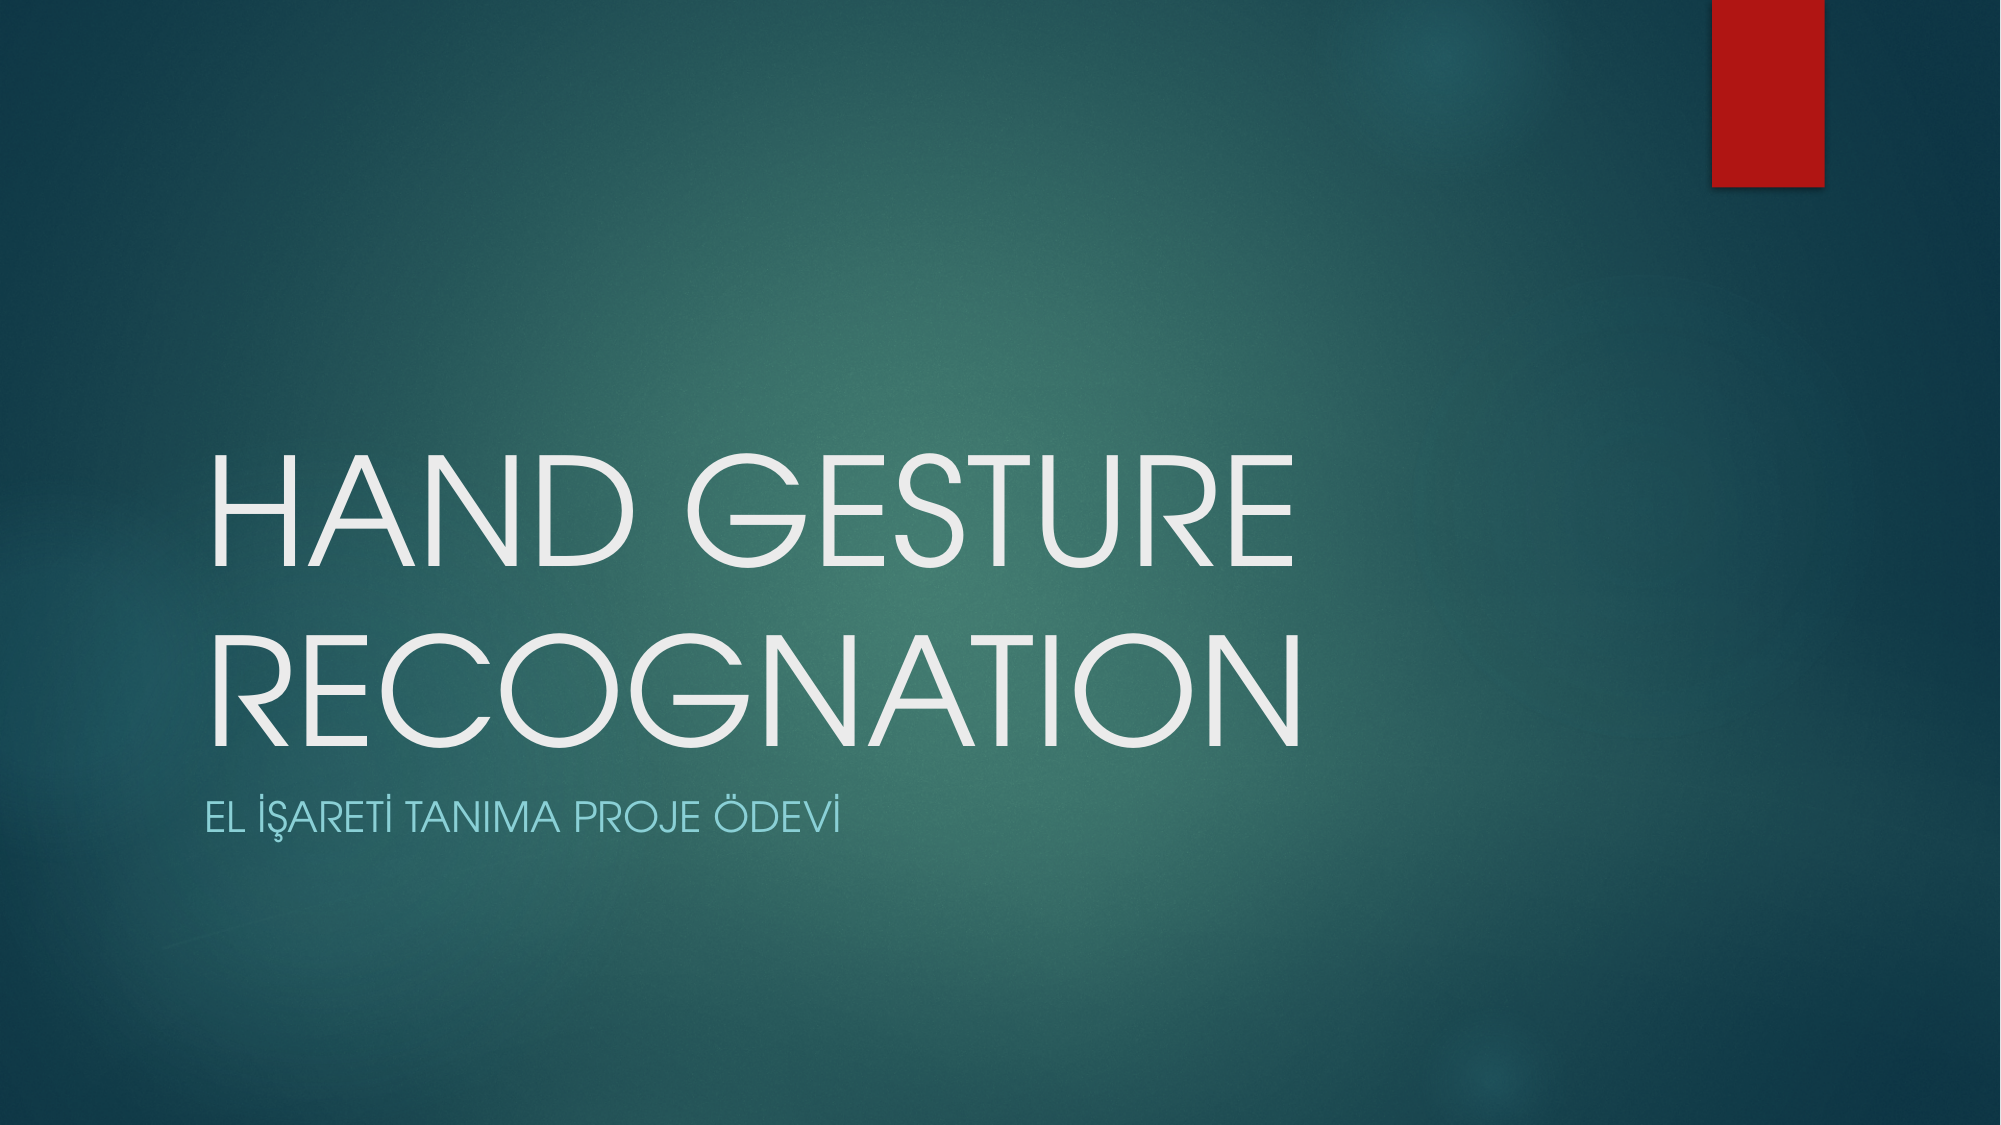

# HAND GESTURE RECOGNATION
EL İŞARETİ TANIMA PROJE ÖDEVİ